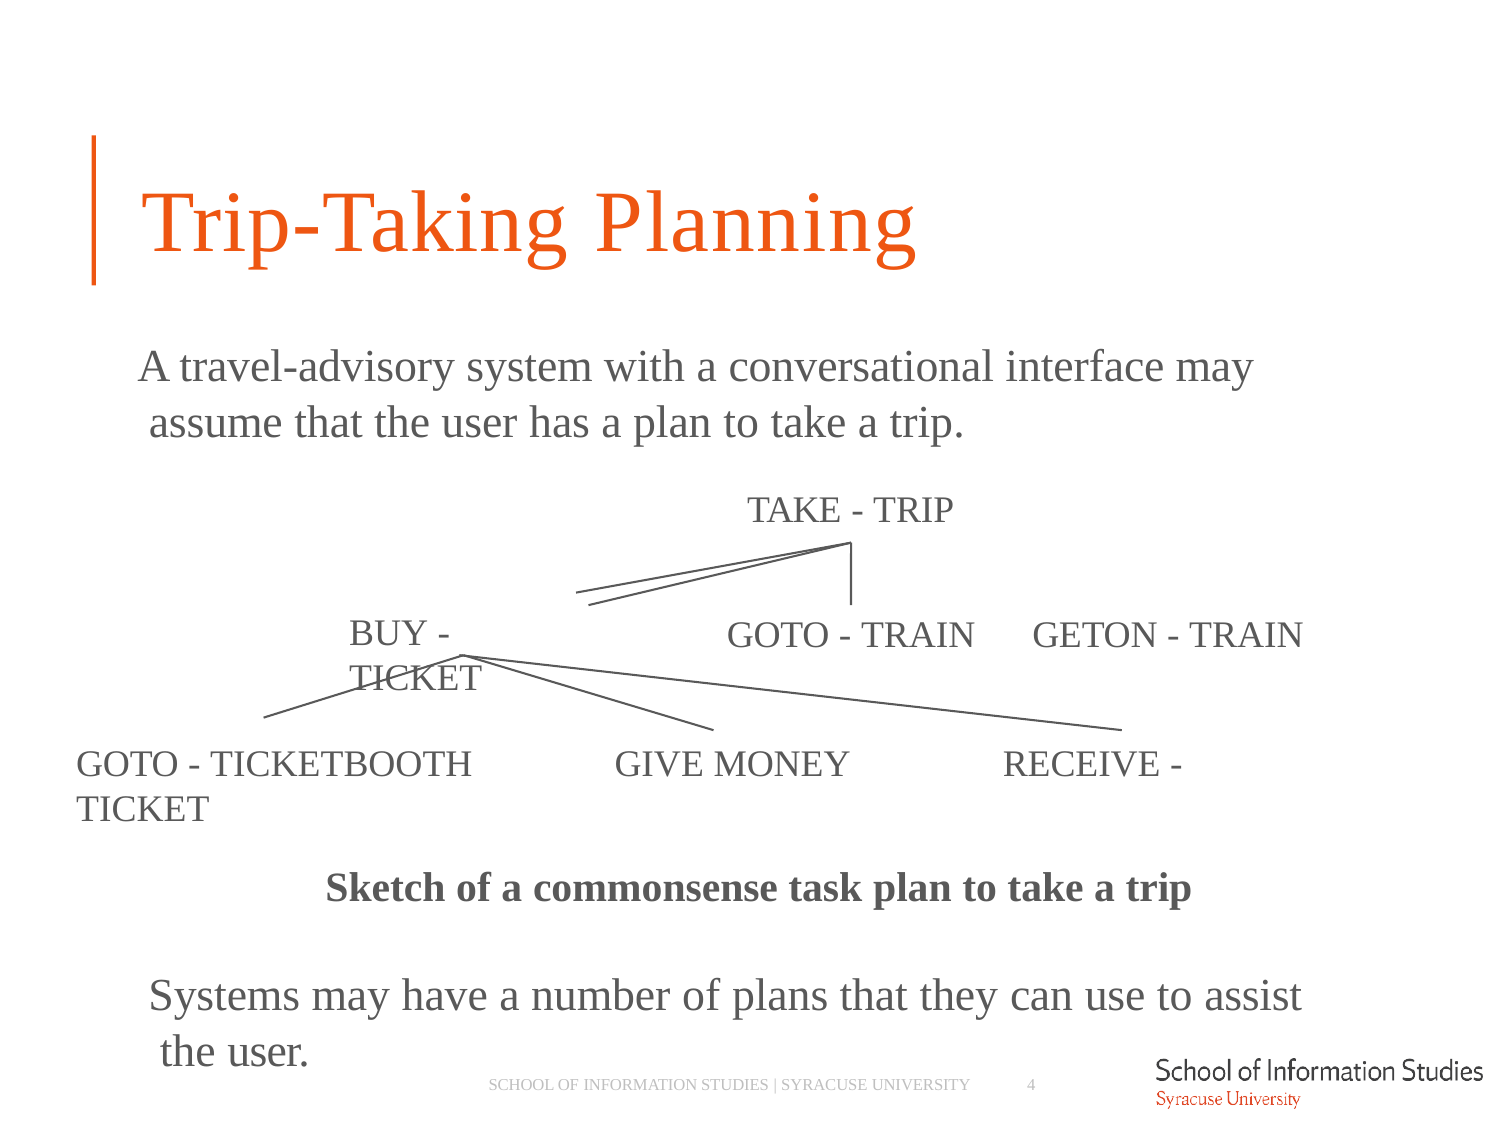

# Trip-Taking Planning
A travel-advisory system with a conversational interface may  assume that the user has a plan to take a trip.
TAKE - TRIP

BUY - TICKET
GOTO - TRAIN
GETON - TRAIN

GOTO - TICKETBOOTH	GIVE MONEY	RECEIVE - TICKET
Sketch of a commonsense task plan to take a trip

Systems may have a number of plans that they can use to assist  the user.
SCHOOL OF INFORMATION STUDIES | SYRACUSE UNIVERSITY
4